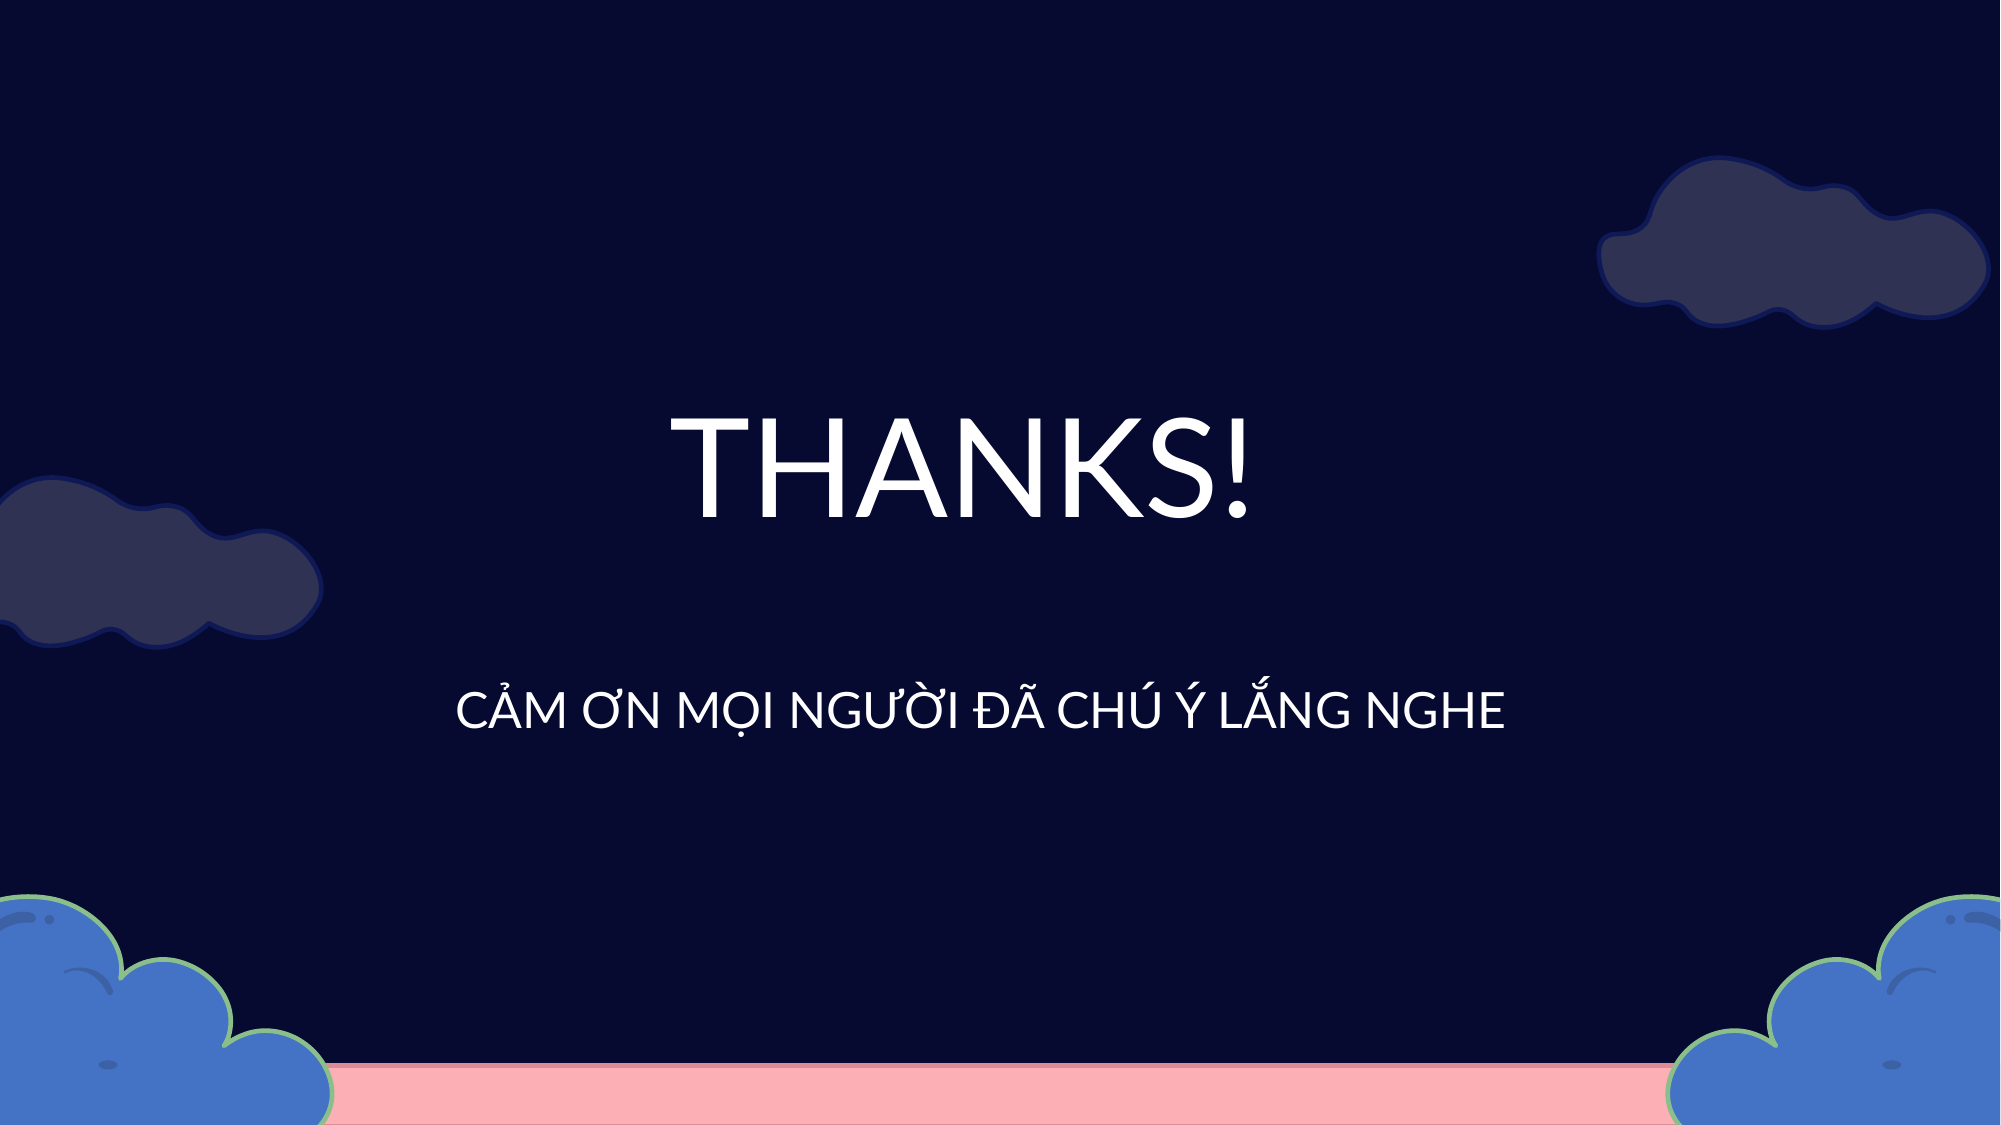

# THANKS!
CẢM ƠN MỌI NGƯỜI ĐÃ CHÚ Ý LẮNG NGHE